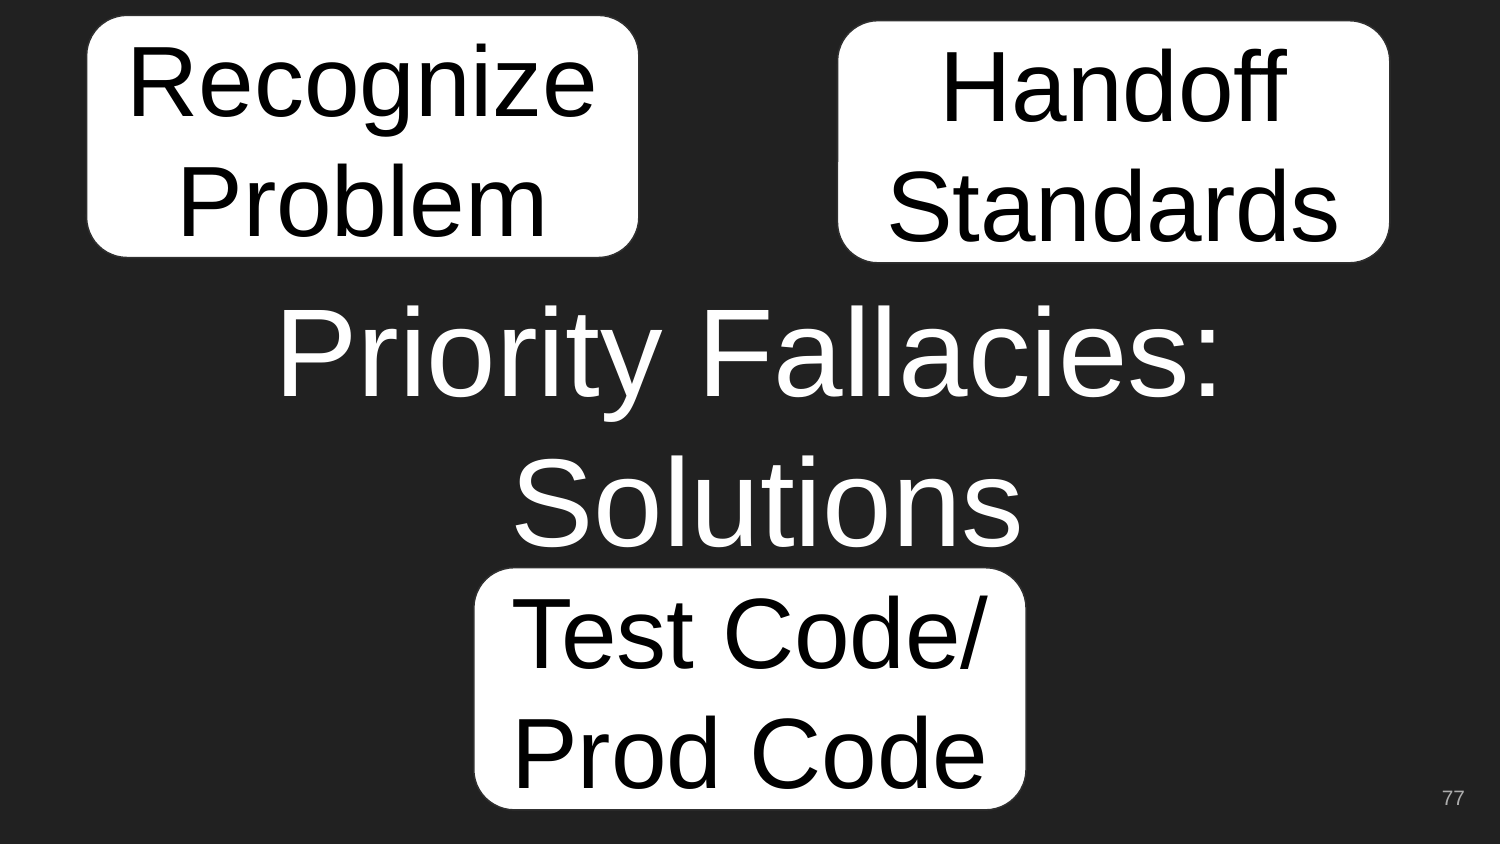

Recognize Problem
Handoff Standards
# Priority Fallacies:
 Solutions
Test Code/
Prod Code
77